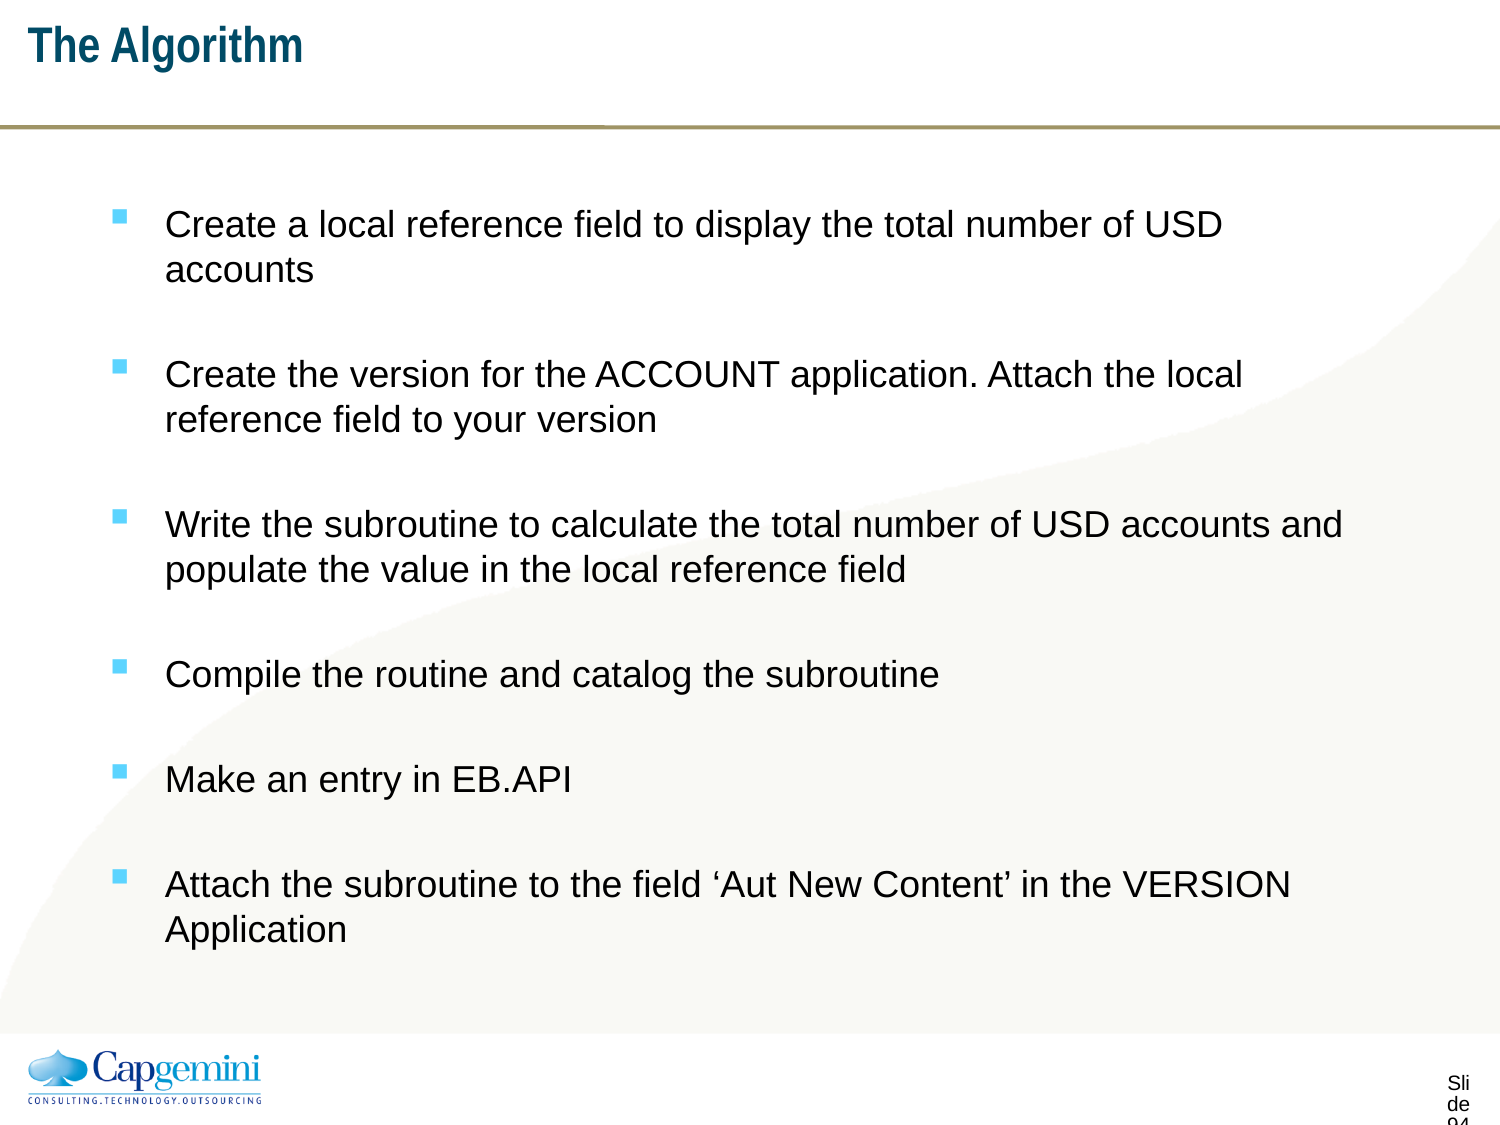

# The Algorithm

Create a local reference field to display the total number of USD accounts

Create the version for the ACCOUNT application. Attach the local reference field to your version

Write the subroutine to calculate the total number of USD accounts and populate the value in the local reference field

Compile the routine and catalog the subroutine

Make an entry in EB.API

Attach the subroutine to the field ‘Aut New Content’ in the VERSION Application

Slide 94